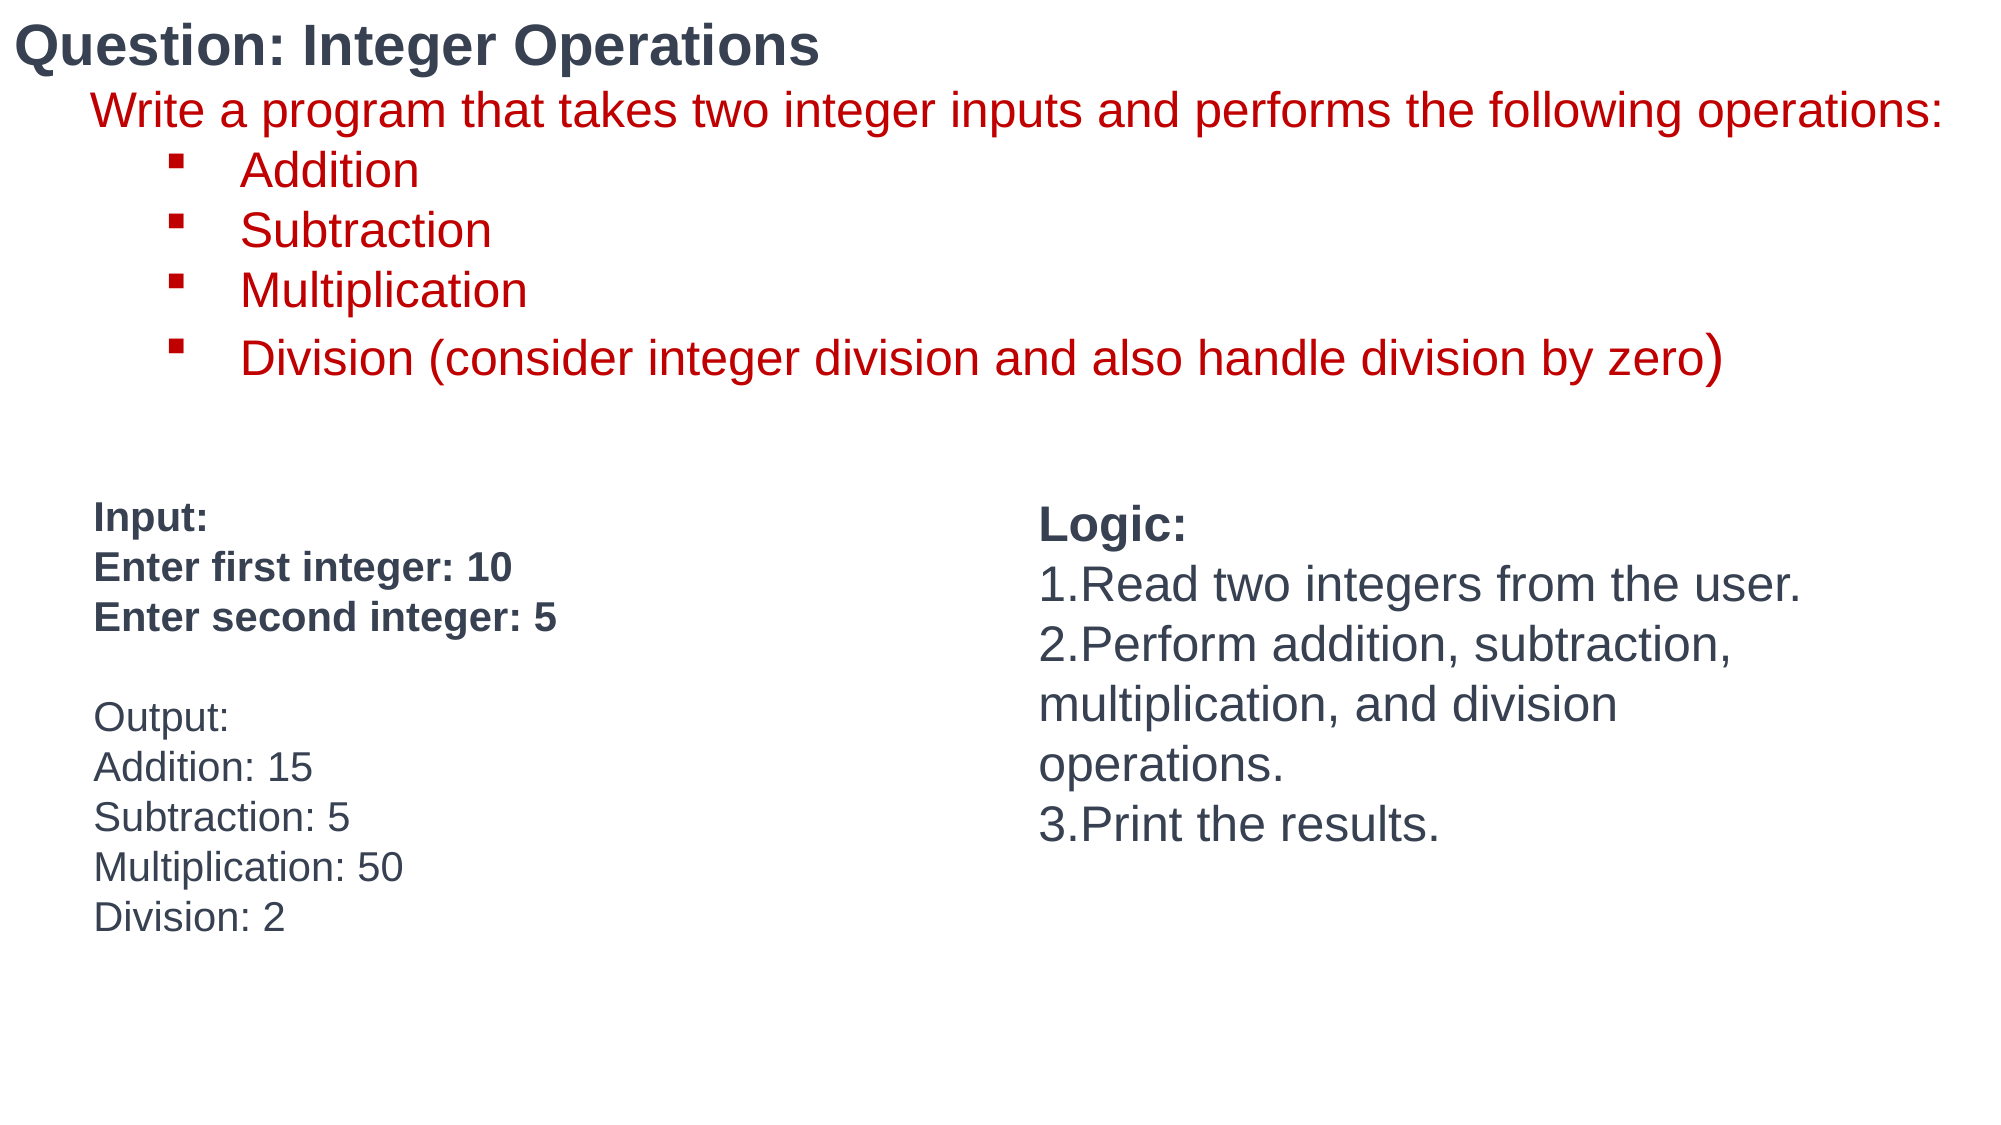

Question: Integer Operations
Write a program that takes two integer inputs and performs the following operations:
Addition
Subtraction
Multiplication
Division (consider integer division and also handle division by zero)
Input:
Enter first integer: 10
Enter second integer: 5

Output:
Addition: 15
Subtraction: 5
Multiplication: 50
Division: 2
Logic:
Read two integers from the user.
Perform addition, subtraction, multiplication, and division operations.
Print the results.